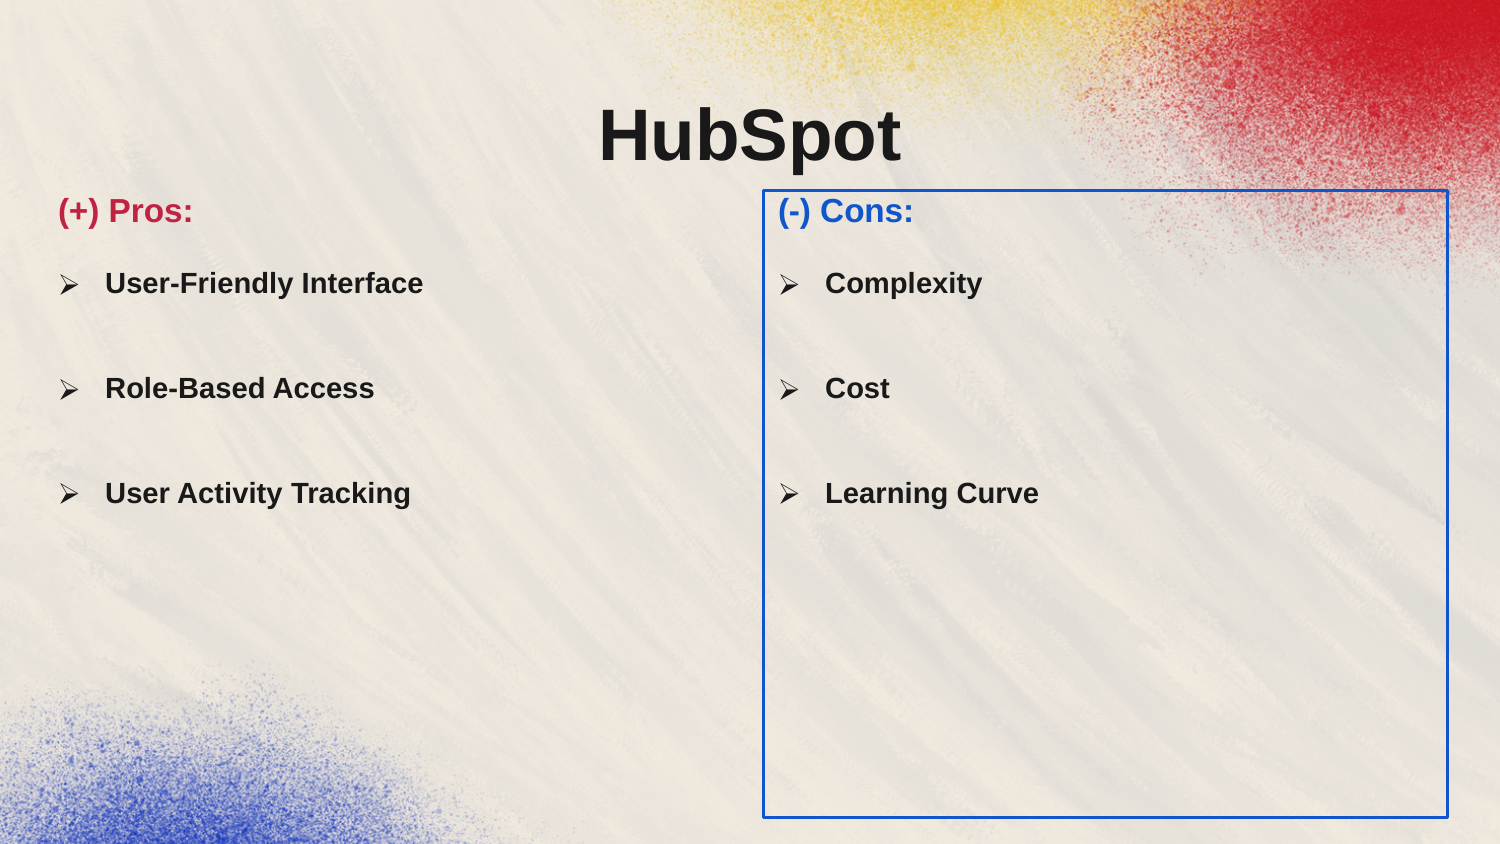

# HubSpot
(+) Pros:

User-Friendly Interface

Role-Based Access

User Activity Tracking
(-) Cons:

Complexity

Cost

Learning Curve